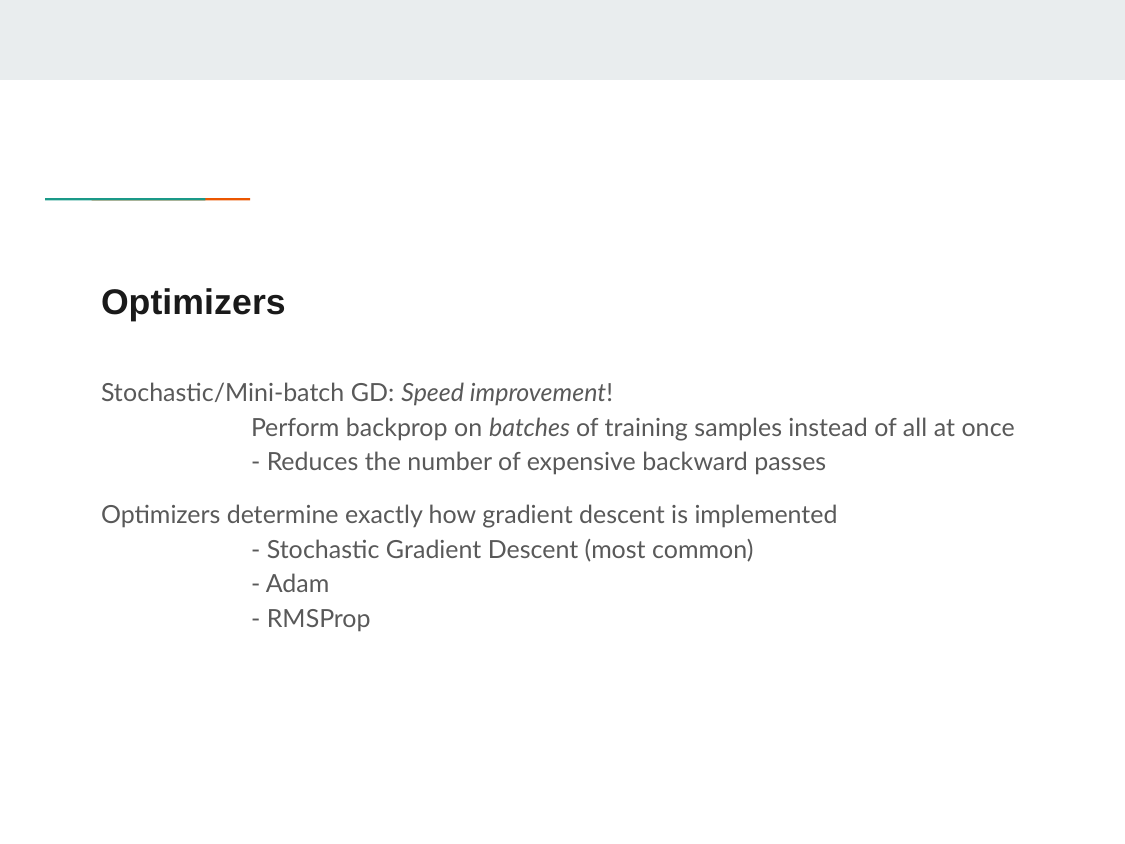

# Optimizers
Stochastic/Mini-batch GD: Speed improvement!
	Perform backprop on batches of training samples instead of all at once
	- Reduces the number of expensive backward passes
Optimizers determine exactly how gradient descent is implemented
	- Stochastic Gradient Descent (most common)
	- Adam
	- RMSProp